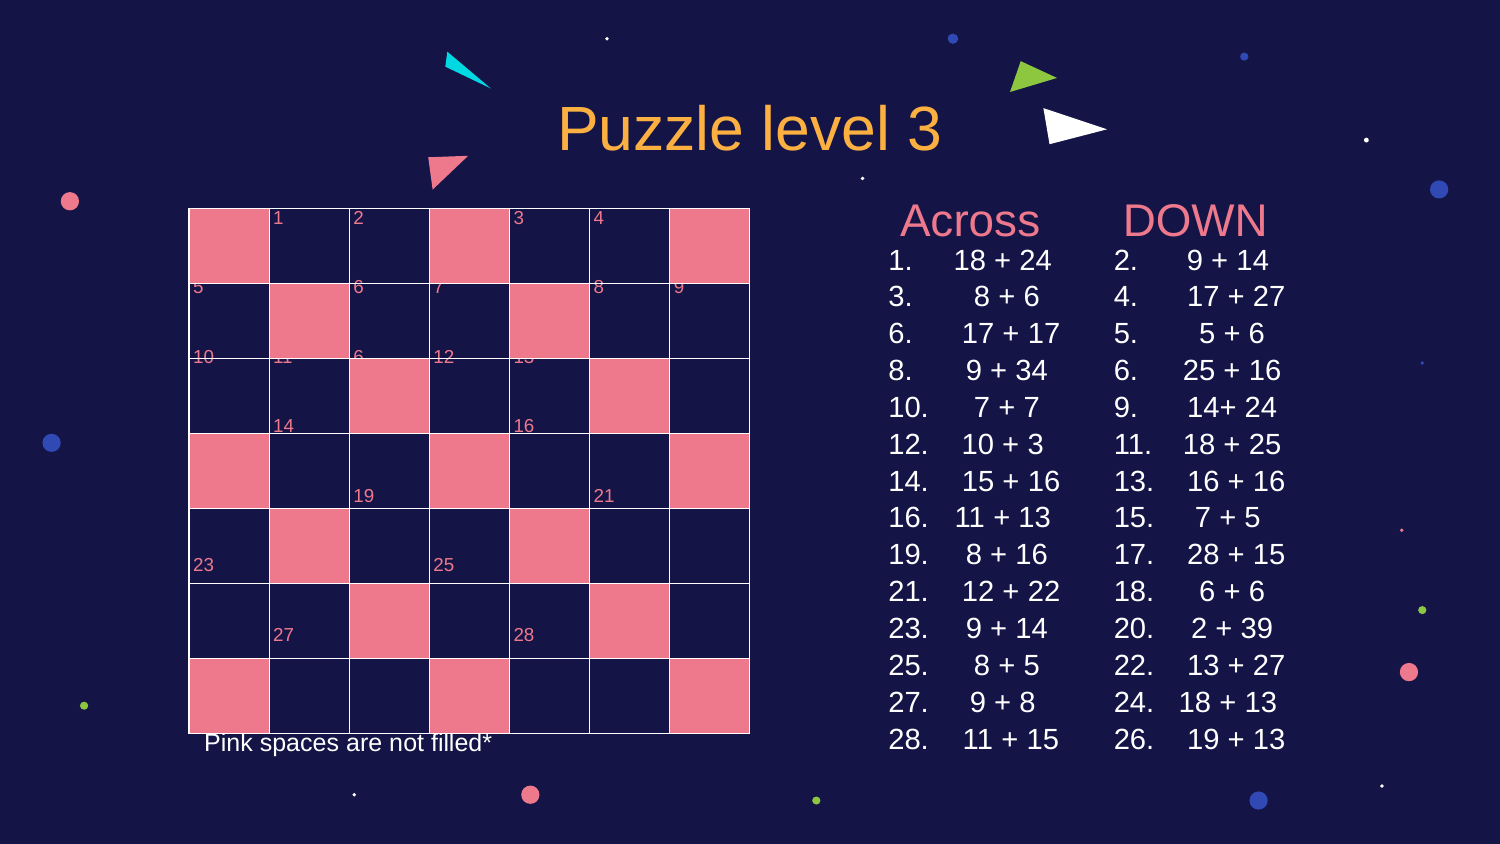

# Puzzle level 3

Across
DOWN
1
2
3
4
|  |  |  |  |  |  |  |
| --- | --- | --- | --- | --- | --- | --- |
|  |  |  |  |  |  |  |
|  |  |  |  |  |  |  |
|  |  |  |  |  |  |  |
|  |  |  |  |  |  |  |
|  |  |  |  |  |  |  |
|  |  |  |  |  |  |  |
1.
18 + 24
2.
9 + 14
5
6
7
8
9
3.
 8 + 6
4.
 17 + 27
6.
 17 + 17
5.
 5 + 6
10
11
6
12
13
8.
 9 + 34
6.
25 + 16
10.
 7 + 7
9.
 14+ 24
14
15
16
17
12.
10 + 3
11.
18 + 25
14.
 15 + 16
13.
 16 + 16
18
19
20
21
22
16.
11 + 13
15.
7 + 5
19.
 8 + 16
17.
 28 + 15
23
24
25
26
21.
 12 + 22
18.
 6 + 6
23.
 9 + 14
20.
 2 + 39
27

28
25.
 8 + 5
22.
 13 + 27
27.
9 + 8
24.
18 + 13
Pink spaces are not filled*
28.
 11 + 15
26.
 19 + 13